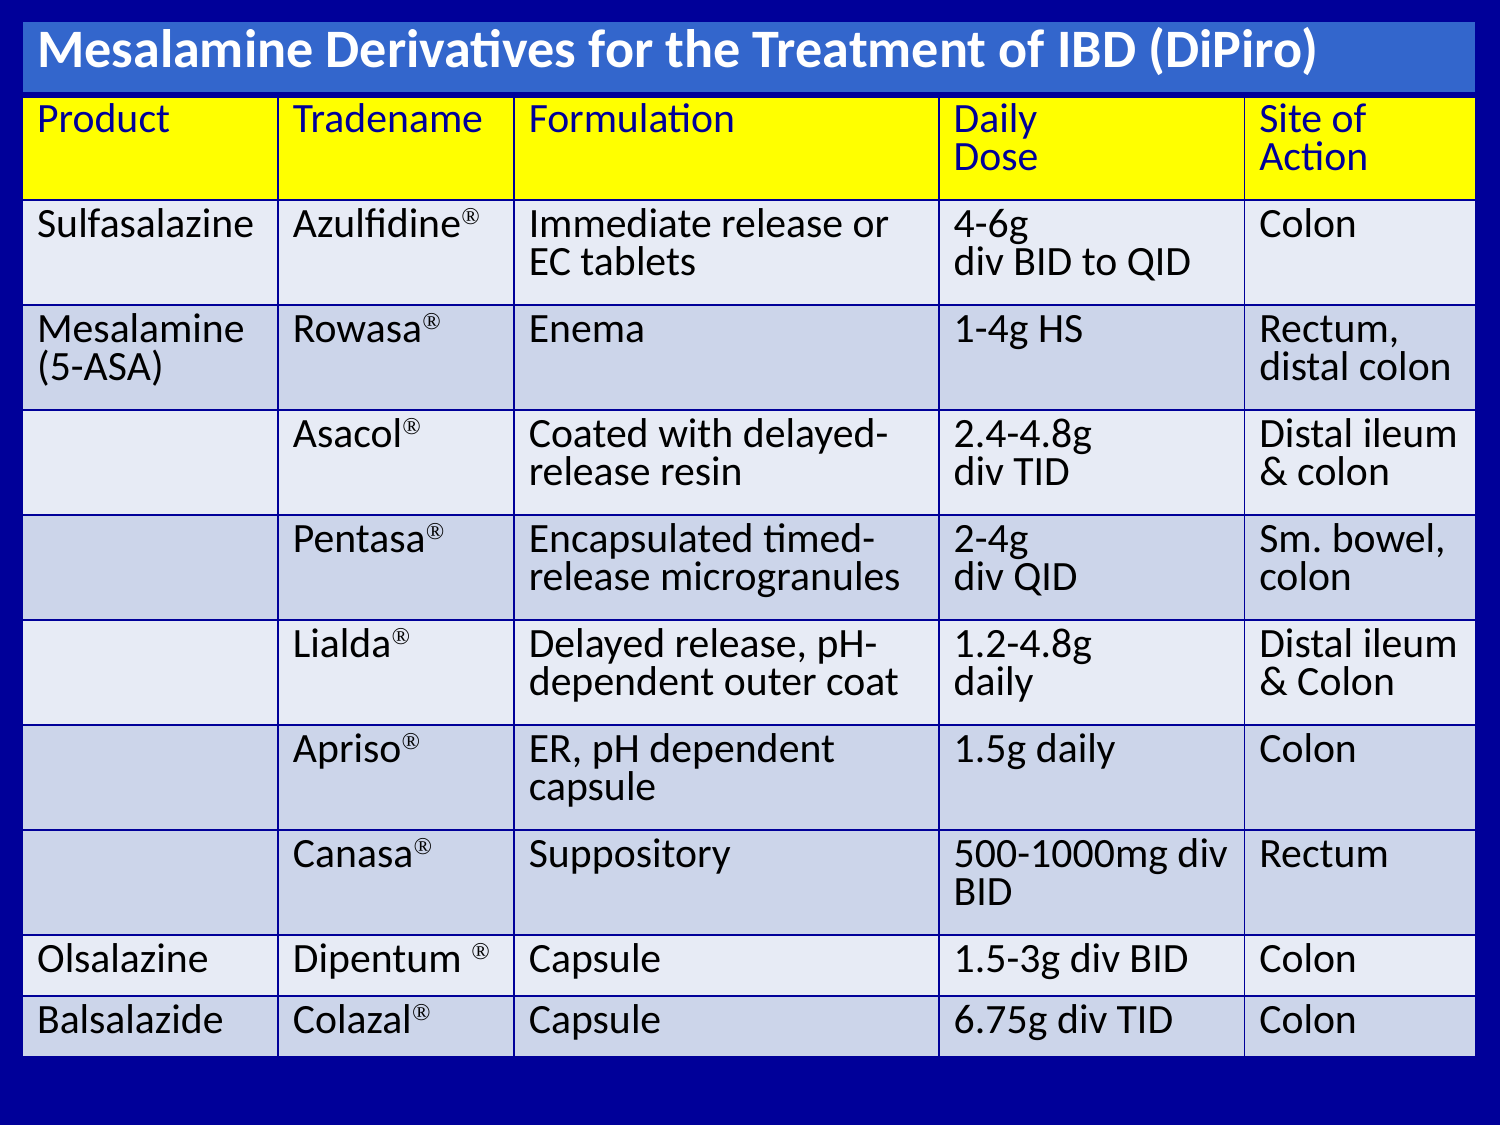

| Mesalamine Derivatives for the Treatment of IBD (DiPiro) |  |  |  |  |
| --- | --- | --- | --- | --- |
| Product | Tradename | Formulation | Daily Dose | Site of Action |
| Sulfasalazine | Azulfidine® | Immediate release or EC tablets | 4-6g div BID to QID | Colon |
| Mesalamine (5-ASA) | Rowasa® | Enema | 1-4g HS | Rectum, distal colon |
|  | Asacol® | Coated with delayed-release resin | 2.4-4.8g div TID | Distal ileum & colon |
|  | Pentasa® | Encapsulated timed-release microgranules | 2-4g div QID | Sm. bowel, colon |
|  | Lialda® | Delayed release, pH-dependent outer coat | 1.2-4.8g daily | Distal ileum & Colon |
|  | Apriso® | ER, pH dependent capsule | 1.5g daily | Colon |
|  | Canasa® | Suppository | 500-1000mg div BID | Rectum |
| Olsalazine | Dipentum ® | Capsule | 1.5-3g div BID | Colon |
| Balsalazide | Colazal® | Capsule | 6.75g div TID | Colon |